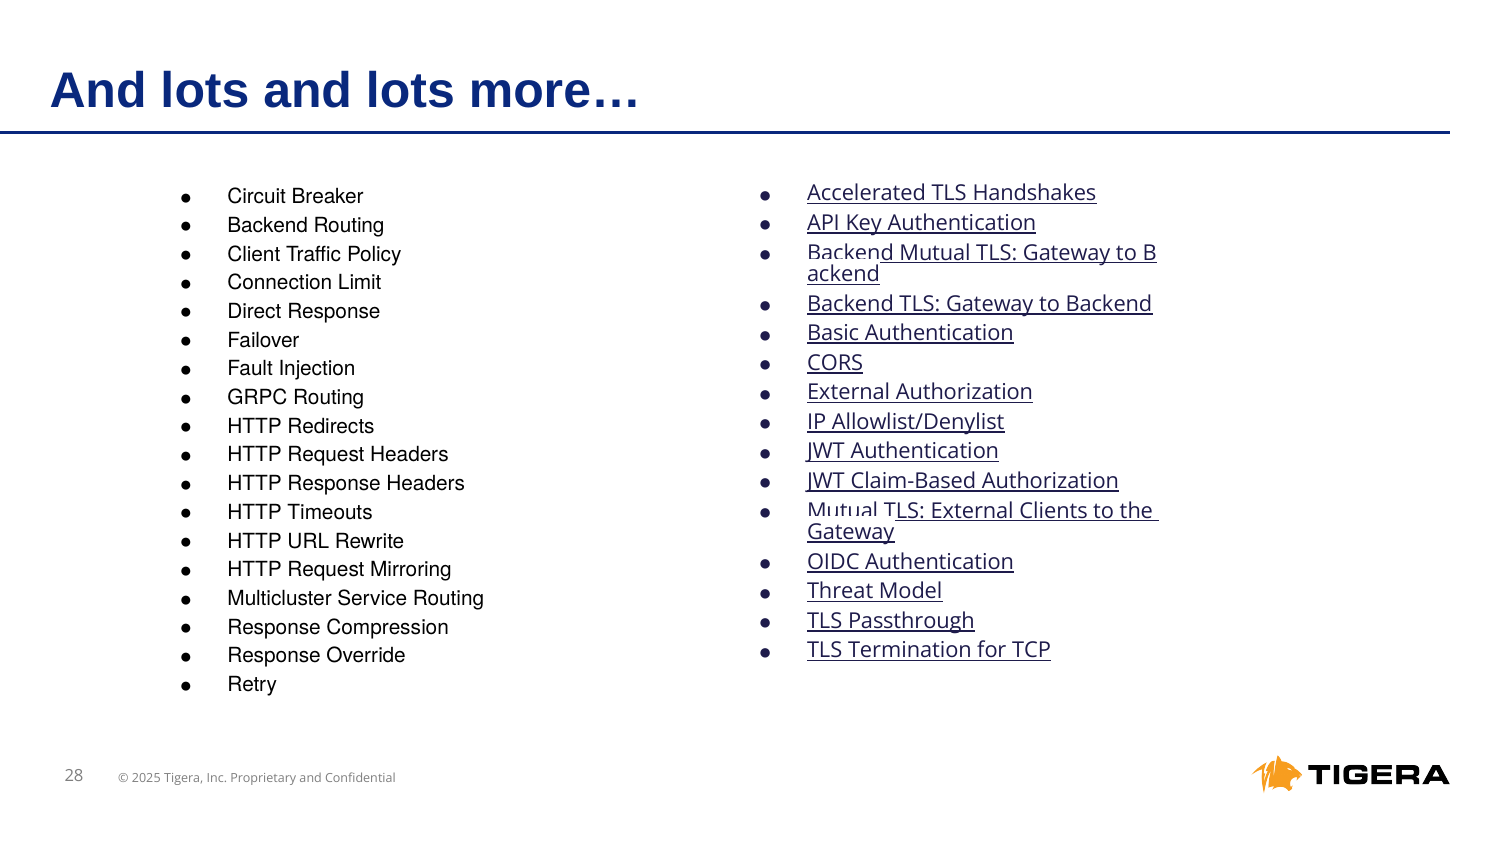

# And lots and lots more…
Circuit Breaker
Backend Routing
Client Traffic Policy
Connection Limit
Direct Response
Failover
Fault Injection
GRPC Routing
HTTP Redirects
HTTP Request Headers
HTTP Response Headers
HTTP Timeouts
HTTP URL Rewrite
HTTP Request Mirroring
Multicluster Service Routing
Response Compression
Response Override
Retry

Accelerated TLS Handshakes
API Key Authentication
Backend Mutual TLS: Gateway to Backend
Backend TLS: Gateway to Backend
Basic Authentication
CORS
External Authorization
IP Allowlist/Denylist
JWT Authentication
JWT Claim-Based Authorization
Mutual TLS: External Clients to the Gateway
OIDC Authentication
Threat Model
TLS Passthrough
TLS Termination for TCP